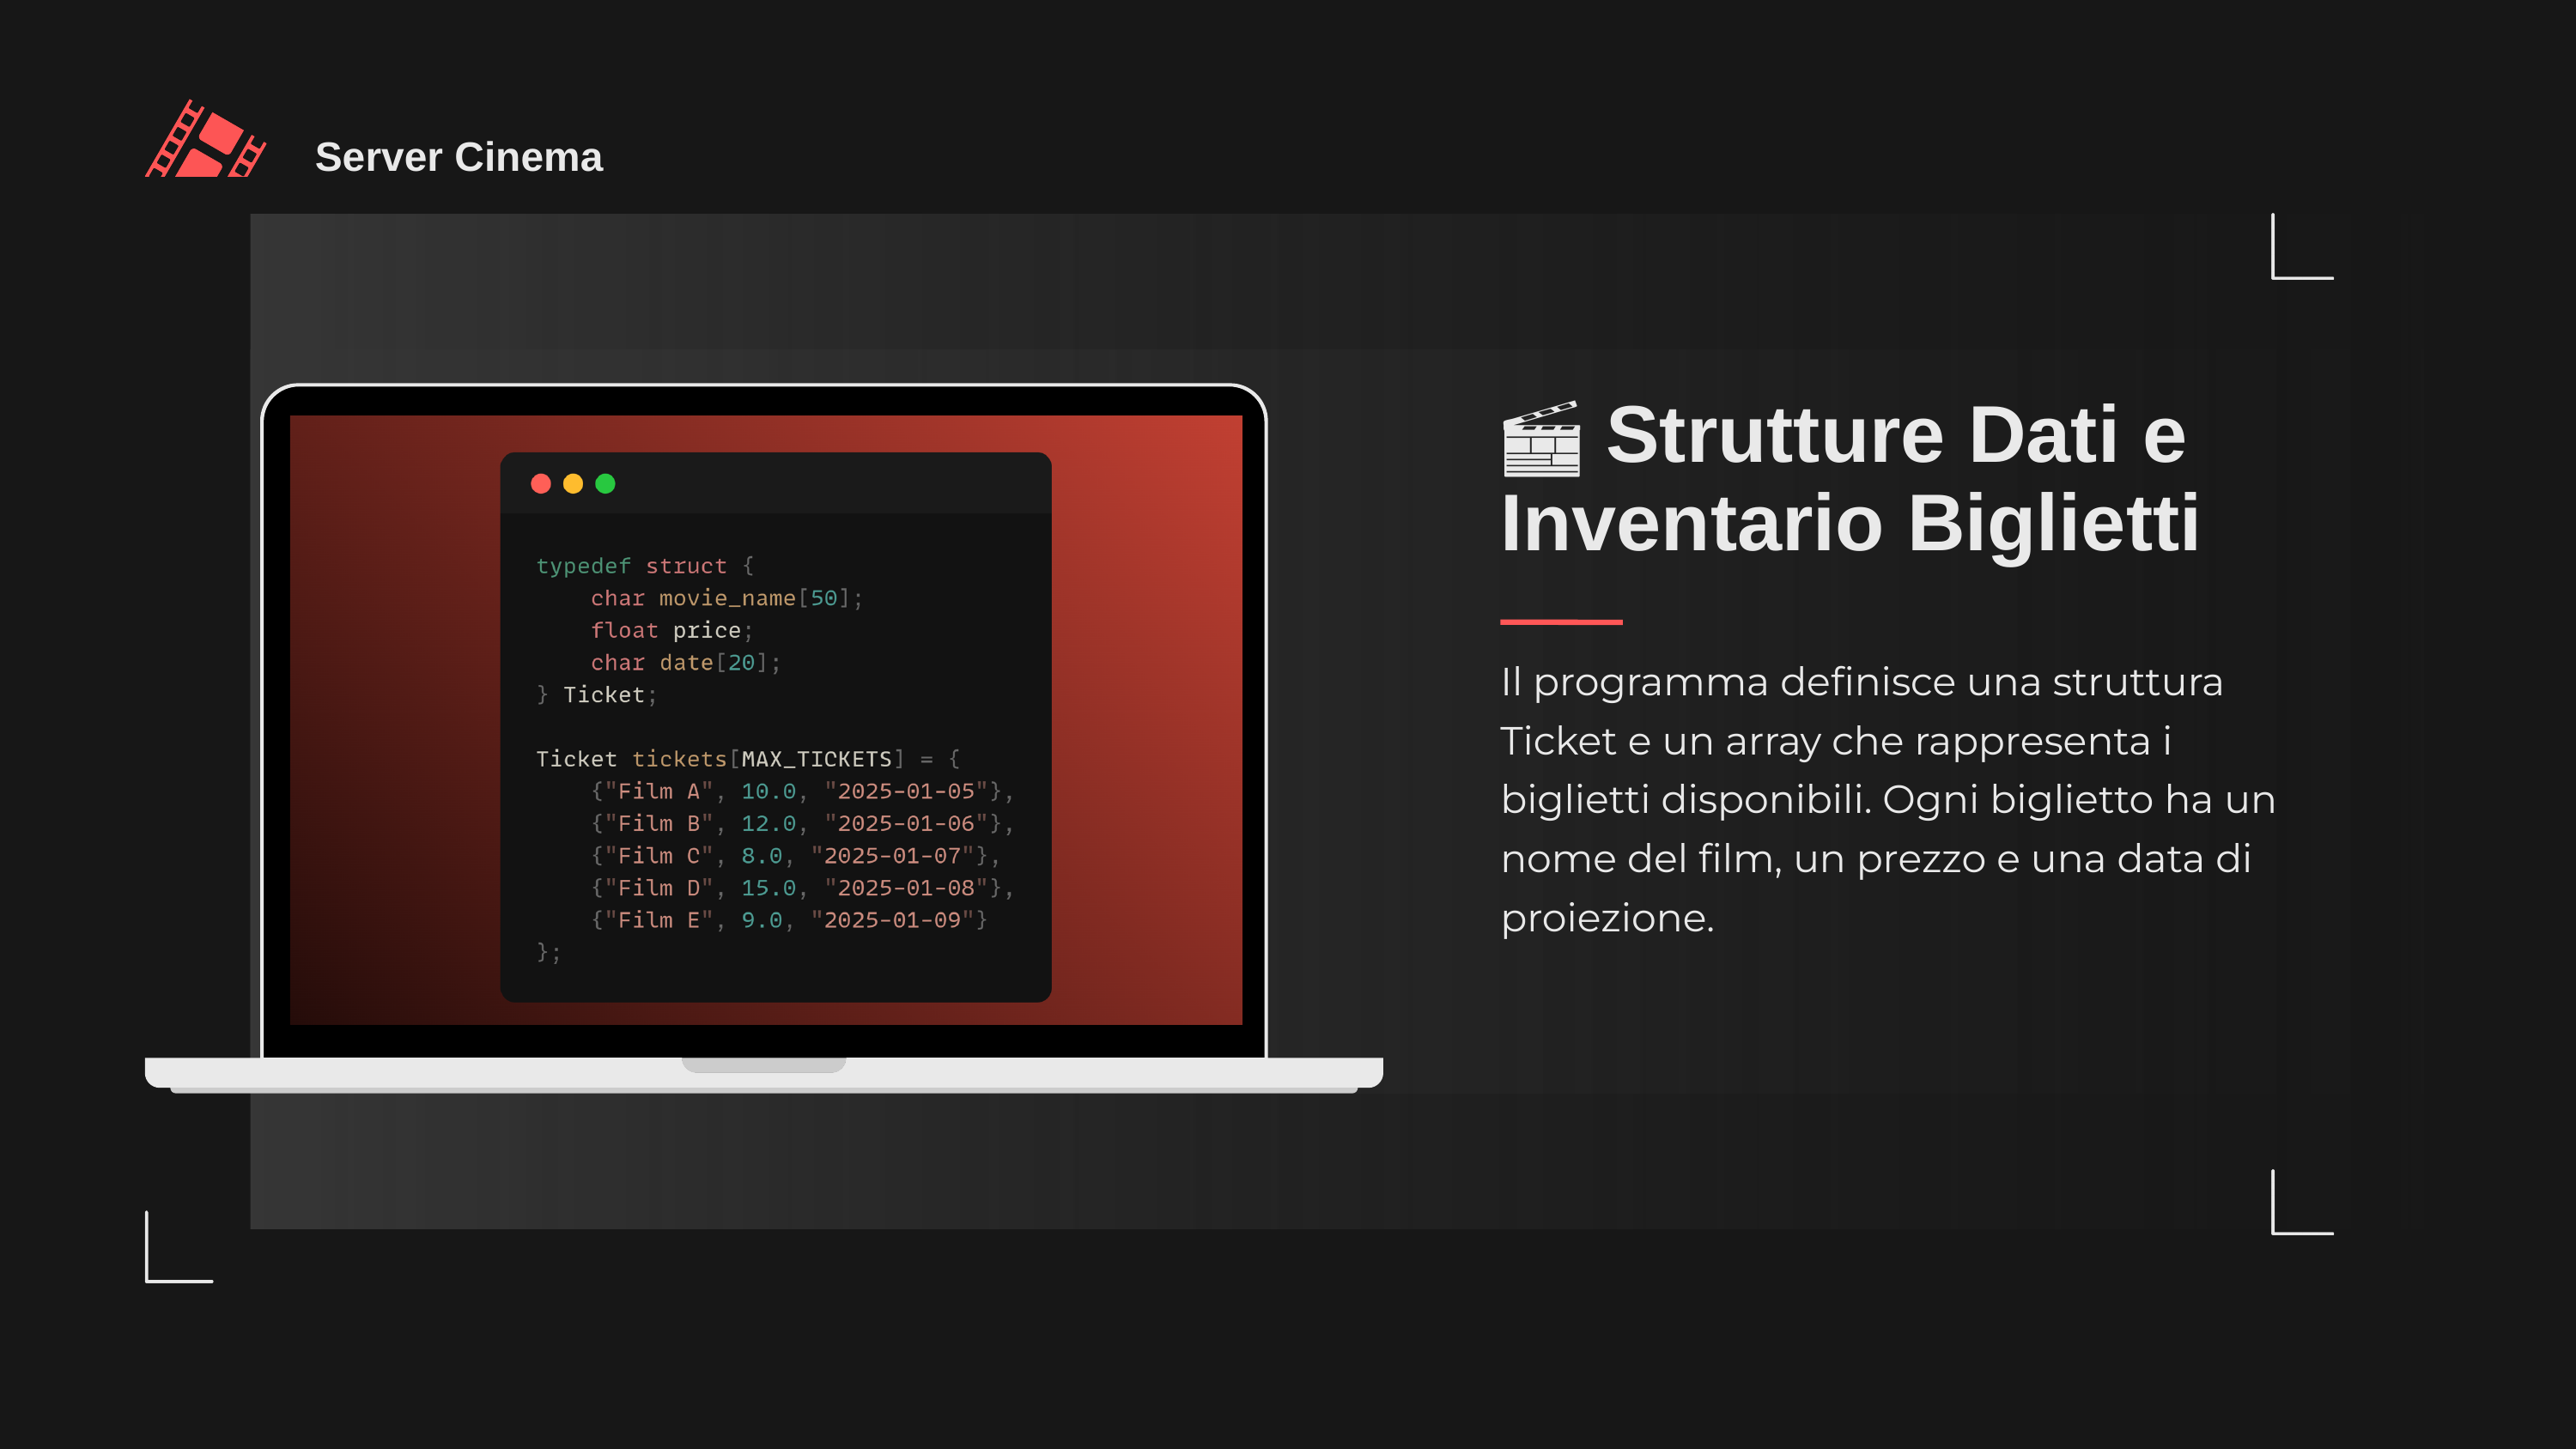

Server Cinema

🎬 Strutture Dati e Inventario Biglietti

Il programma definisce una struttura Ticket e un array che rappresenta i biglietti disponibili. Ogni biglietto ha un nome del film, un prezzo e una data di proiezione.